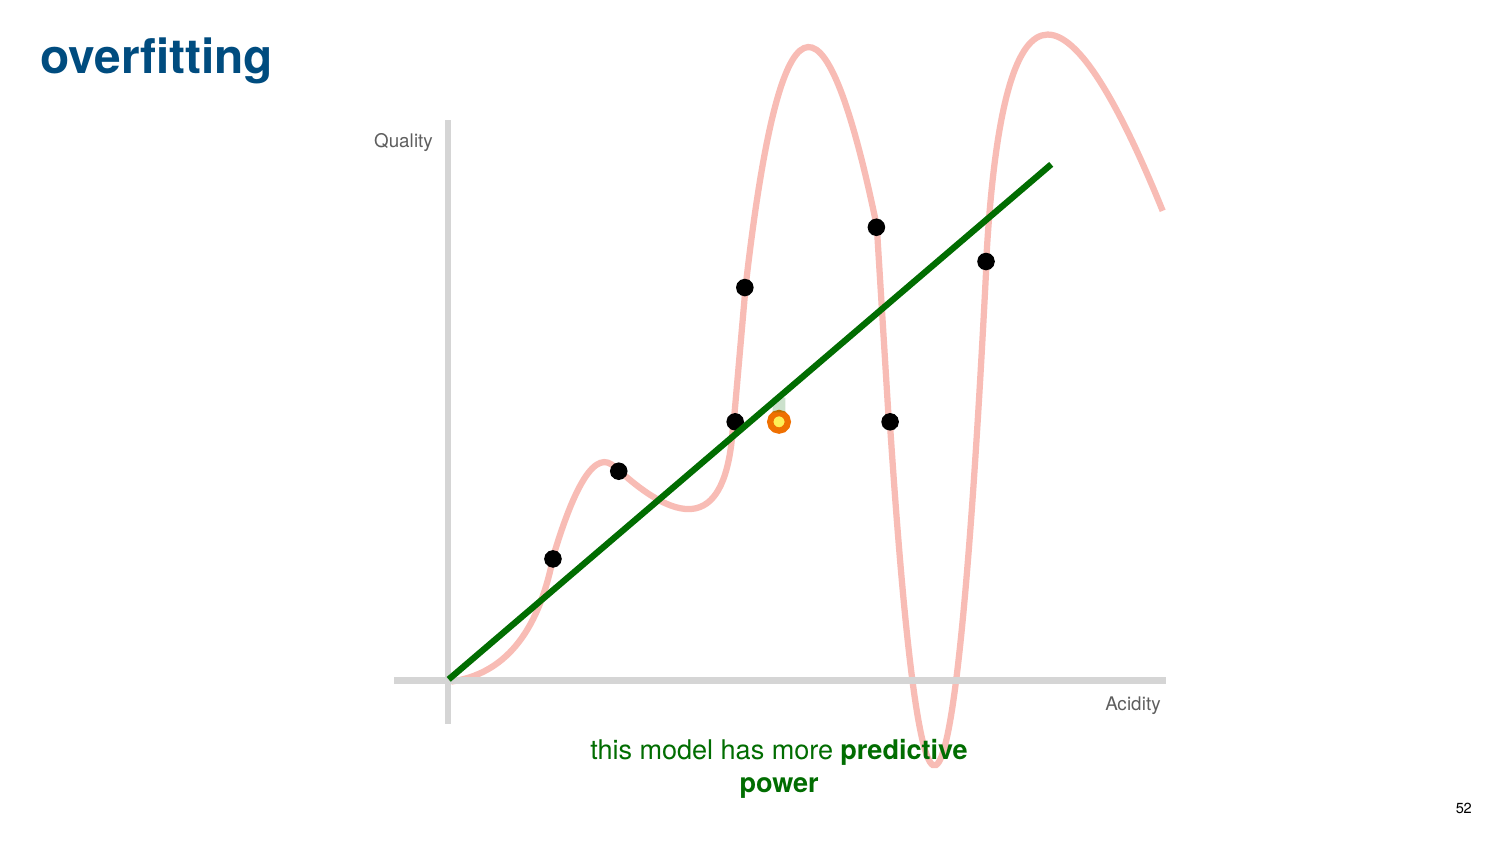

overfitting

Quality

Acidity
this model has more predictive power
52